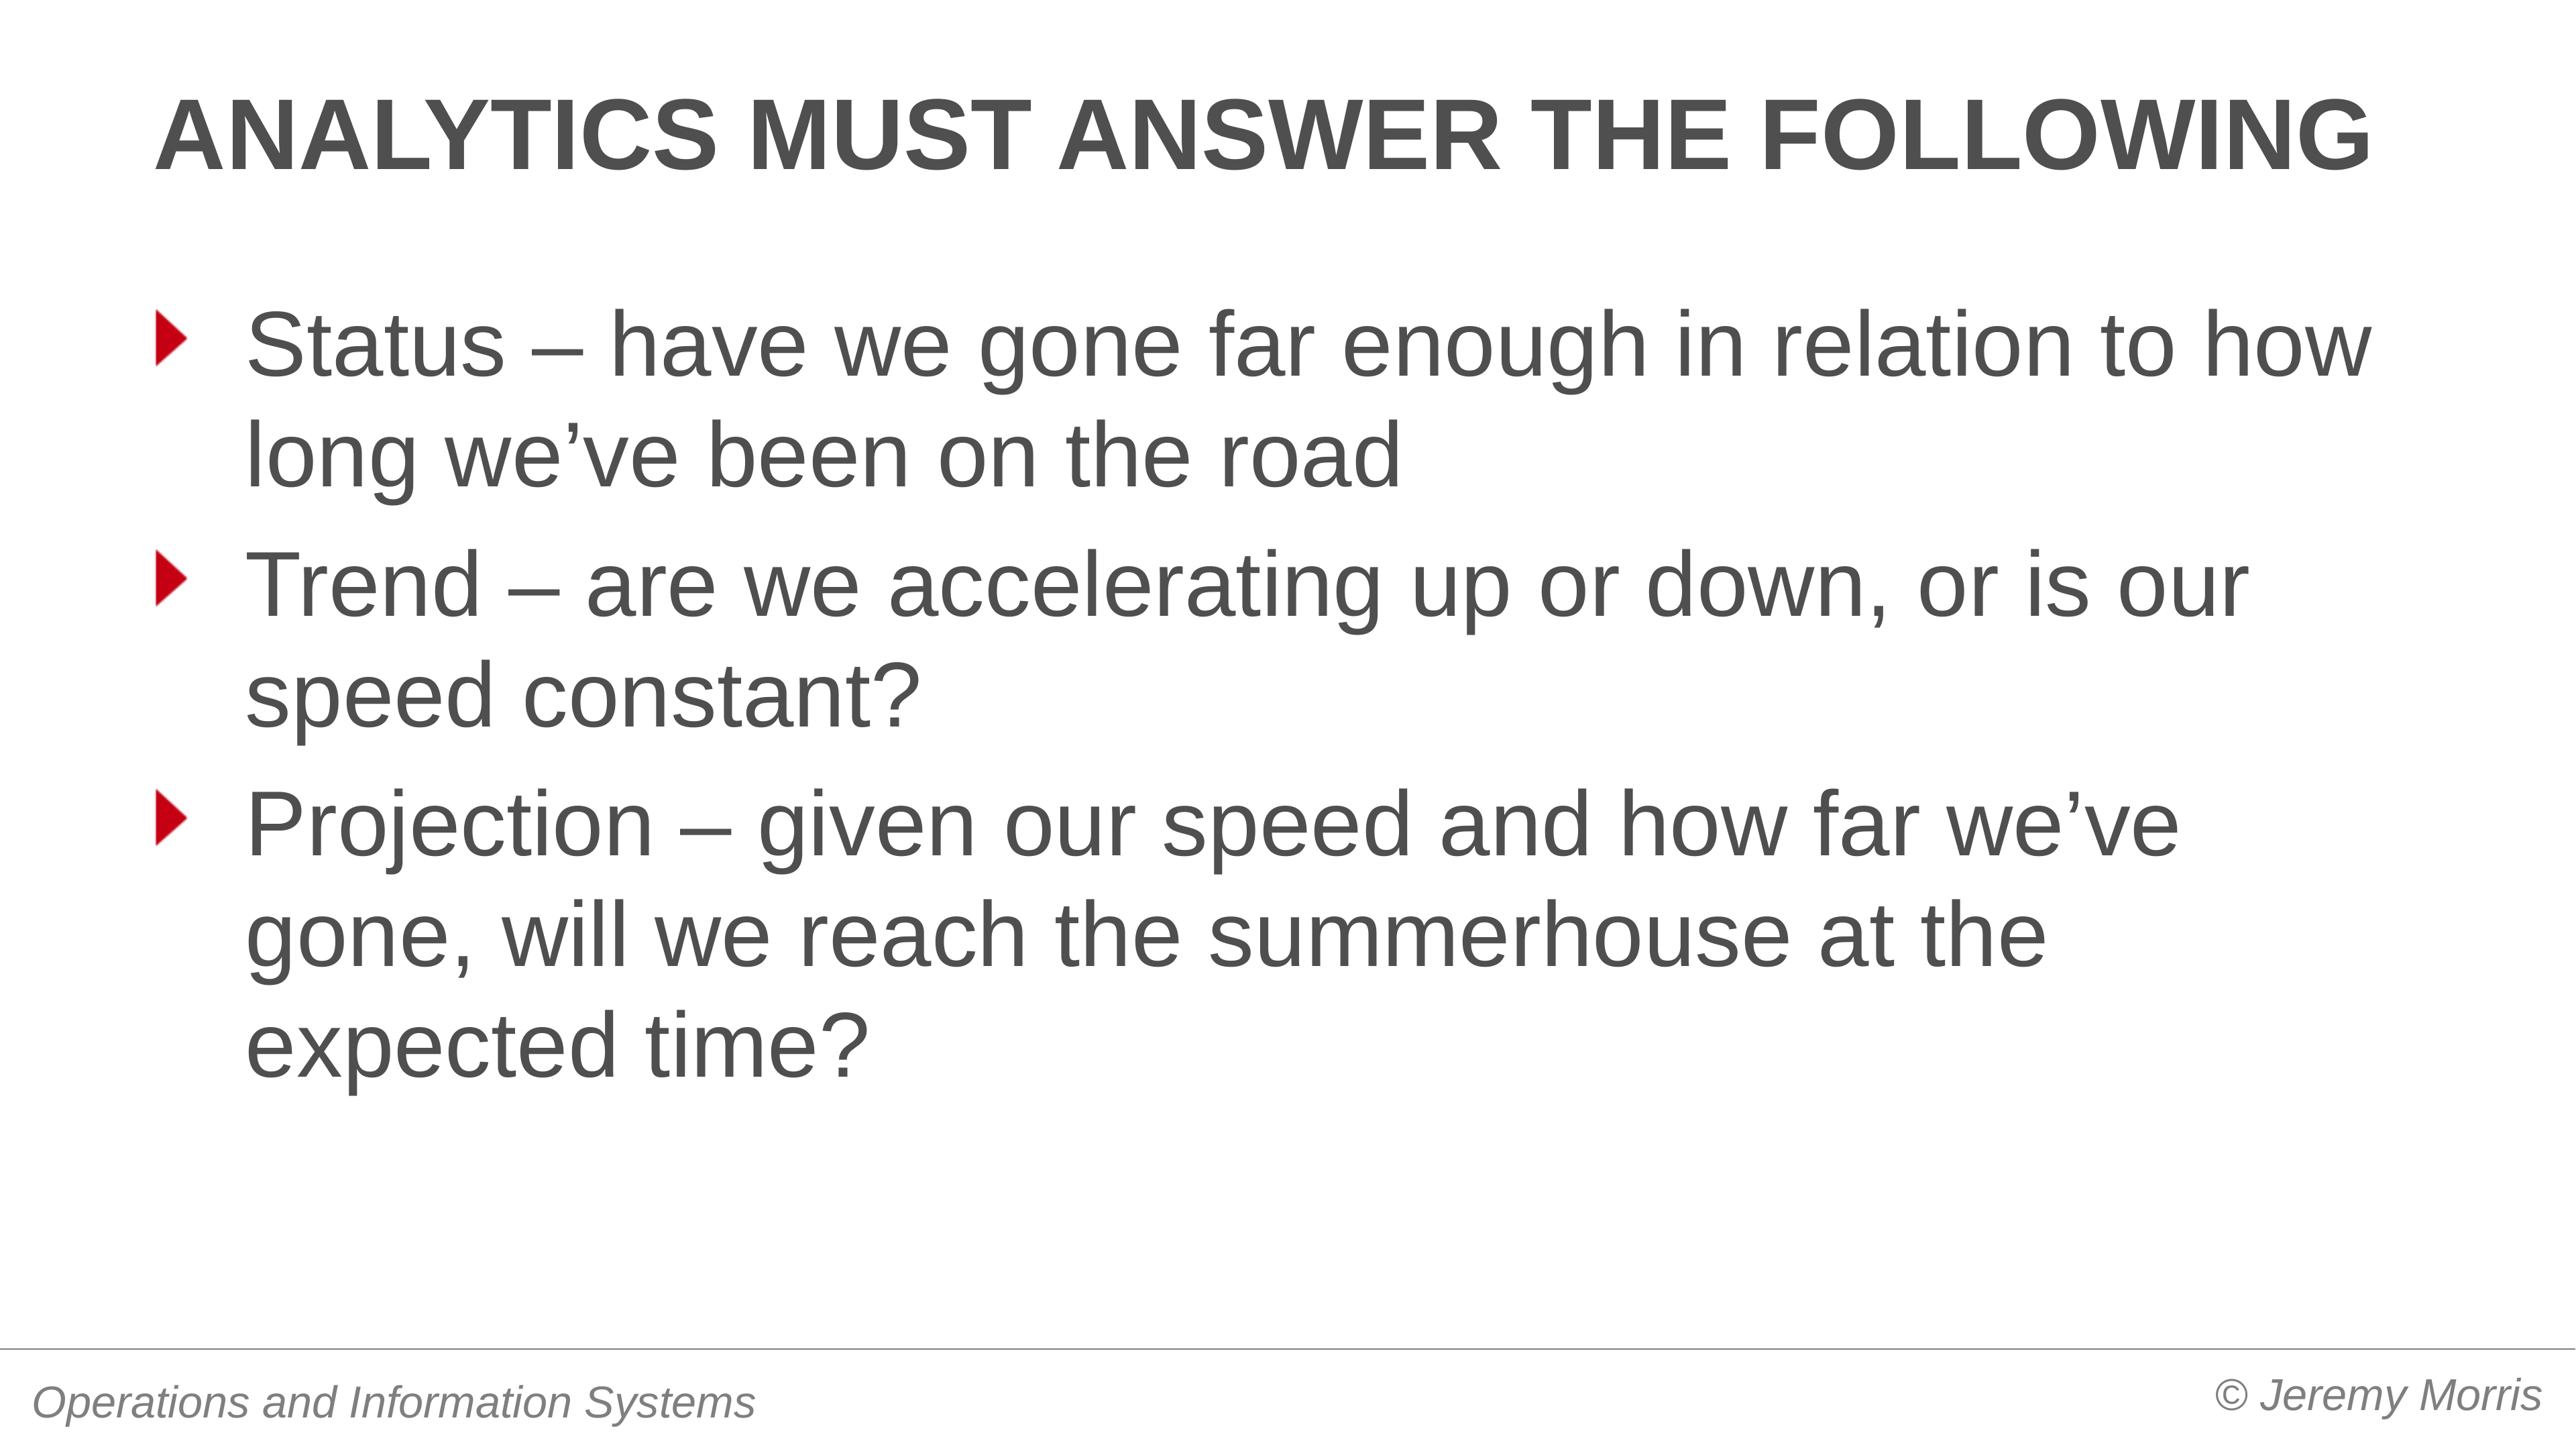

# Analytics must answer the following
Status – have we gone far enough in relation to how long we’ve been on the road
Trend – are we accelerating up or down, or is our speed constant?
Projection – given our speed and how far we’ve gone, will we reach the summerhouse at the expected time?